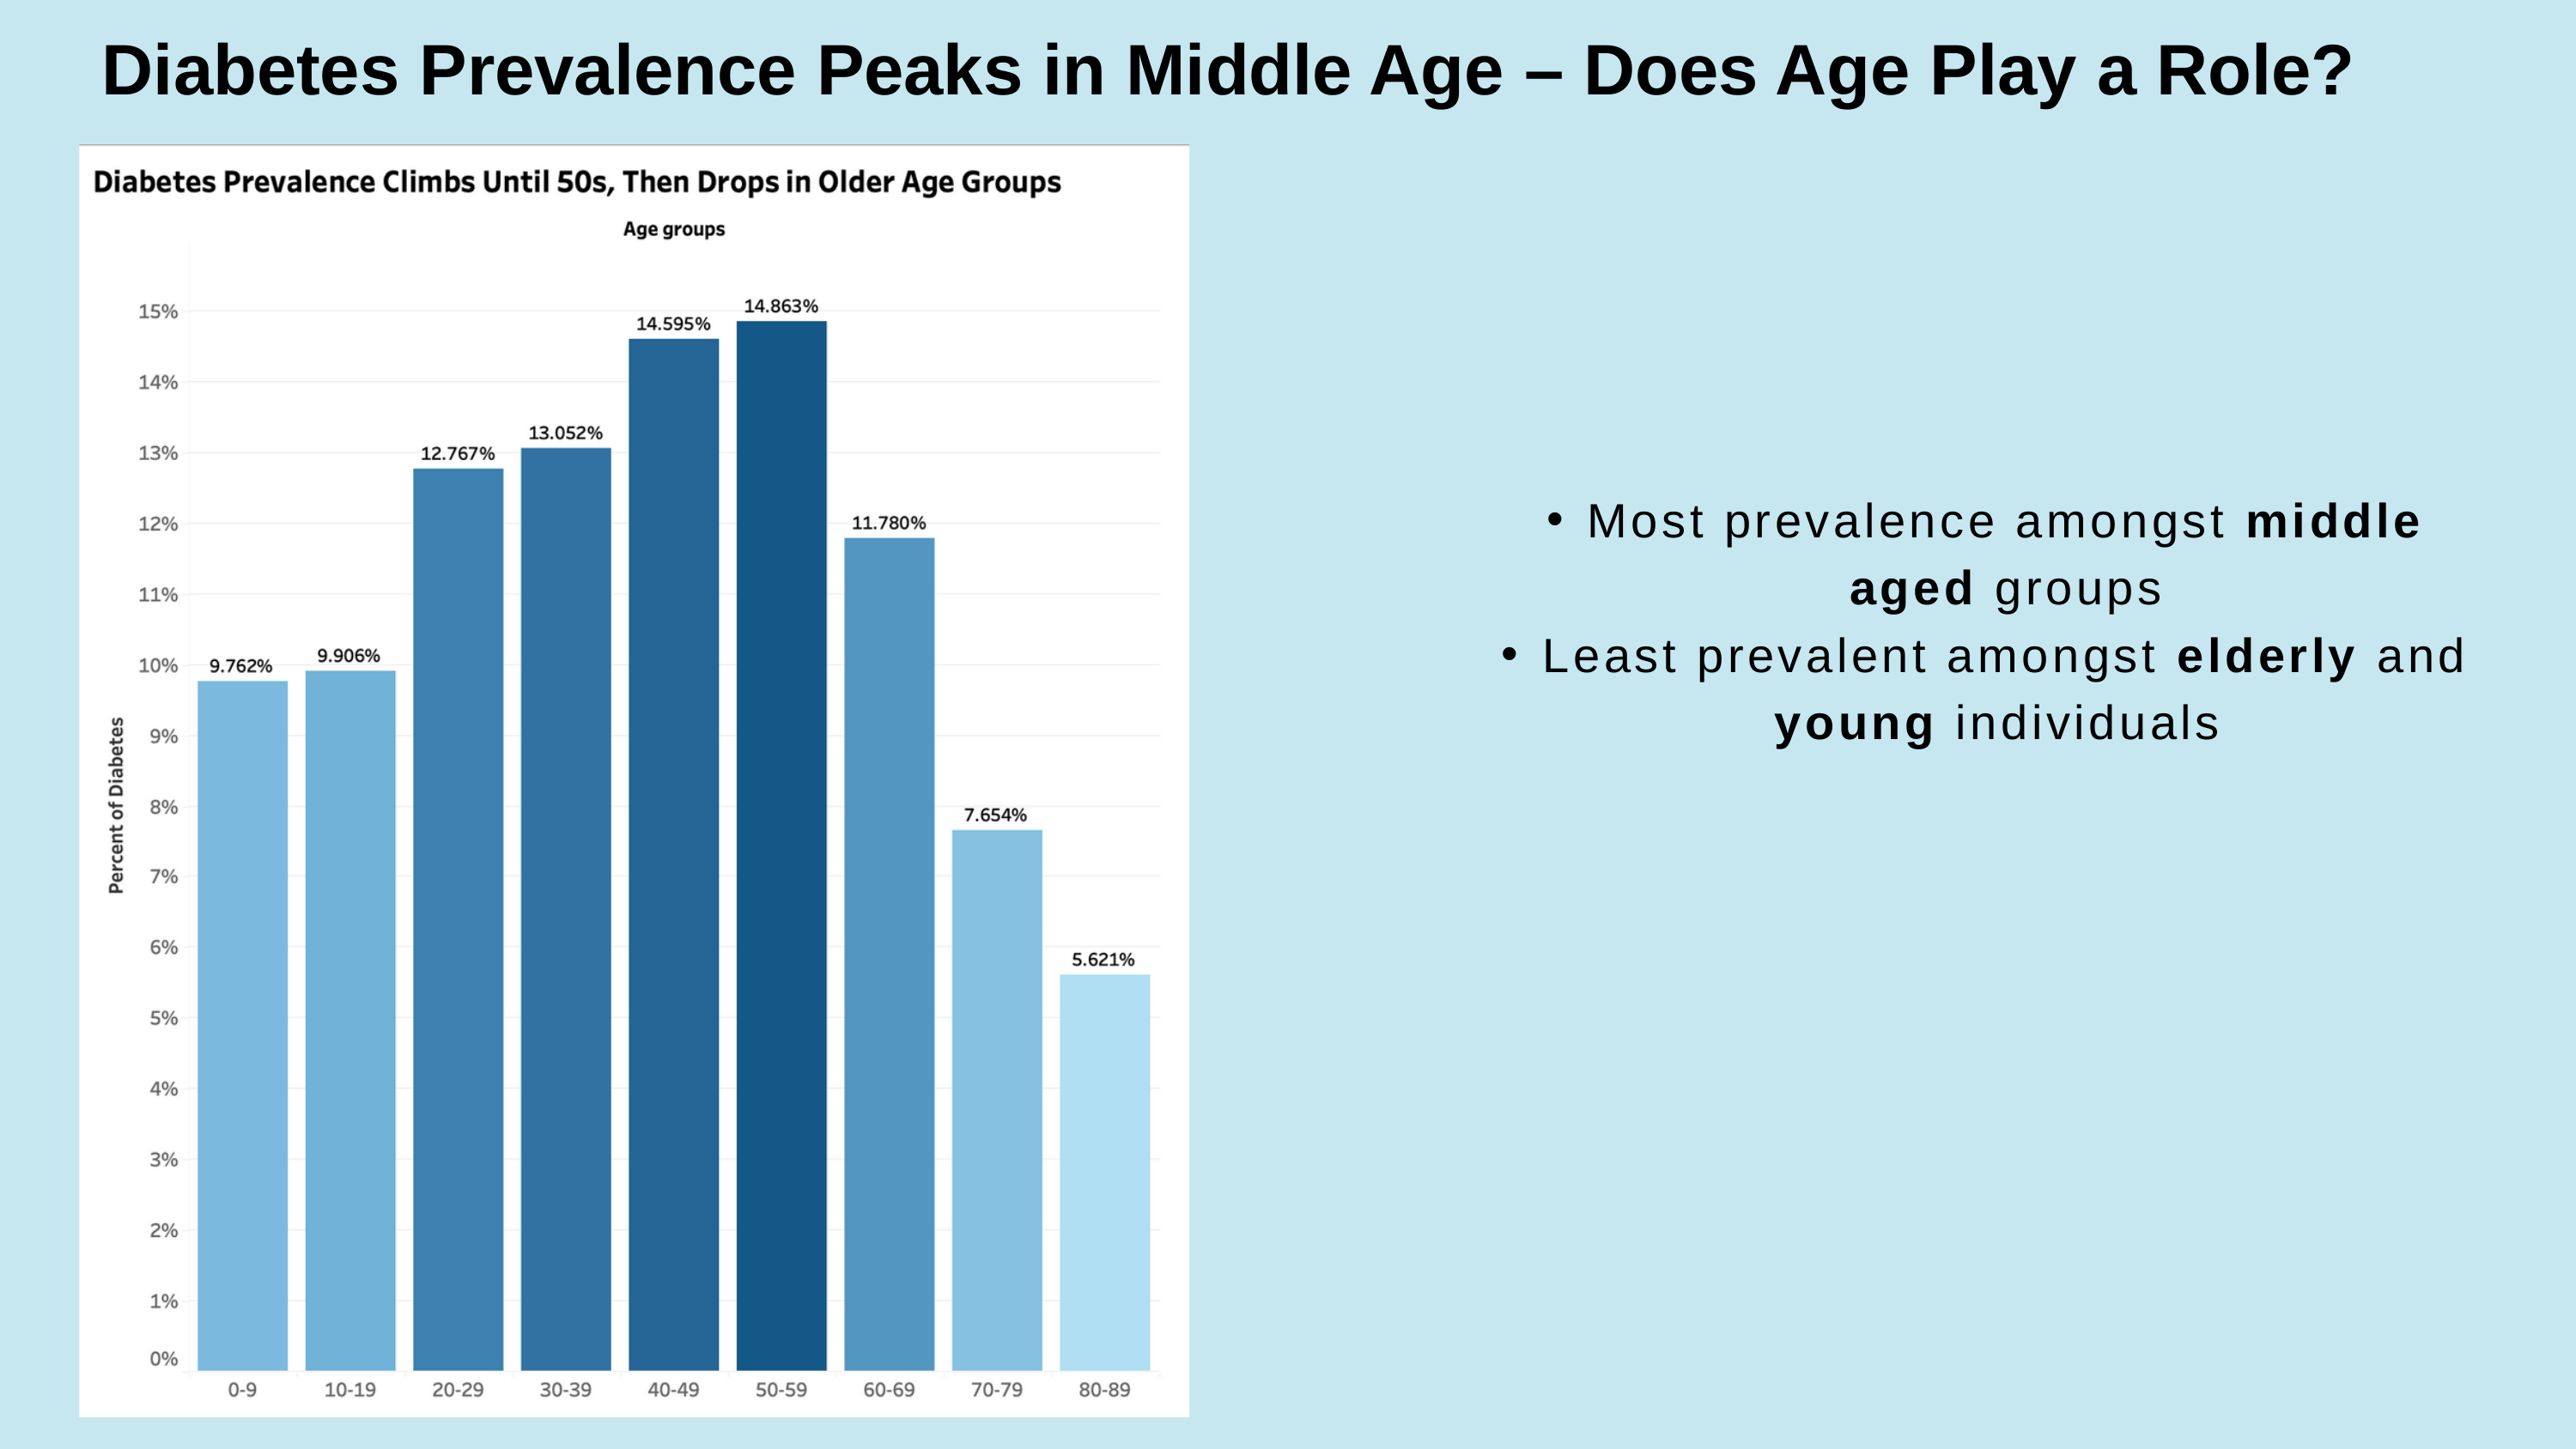

Diabetes Prevalence Peaks in Middle Age – Does Age Play a Role?

Most prevalence amongst middle aged groups
Least prevalent amongst elderly and young individuals